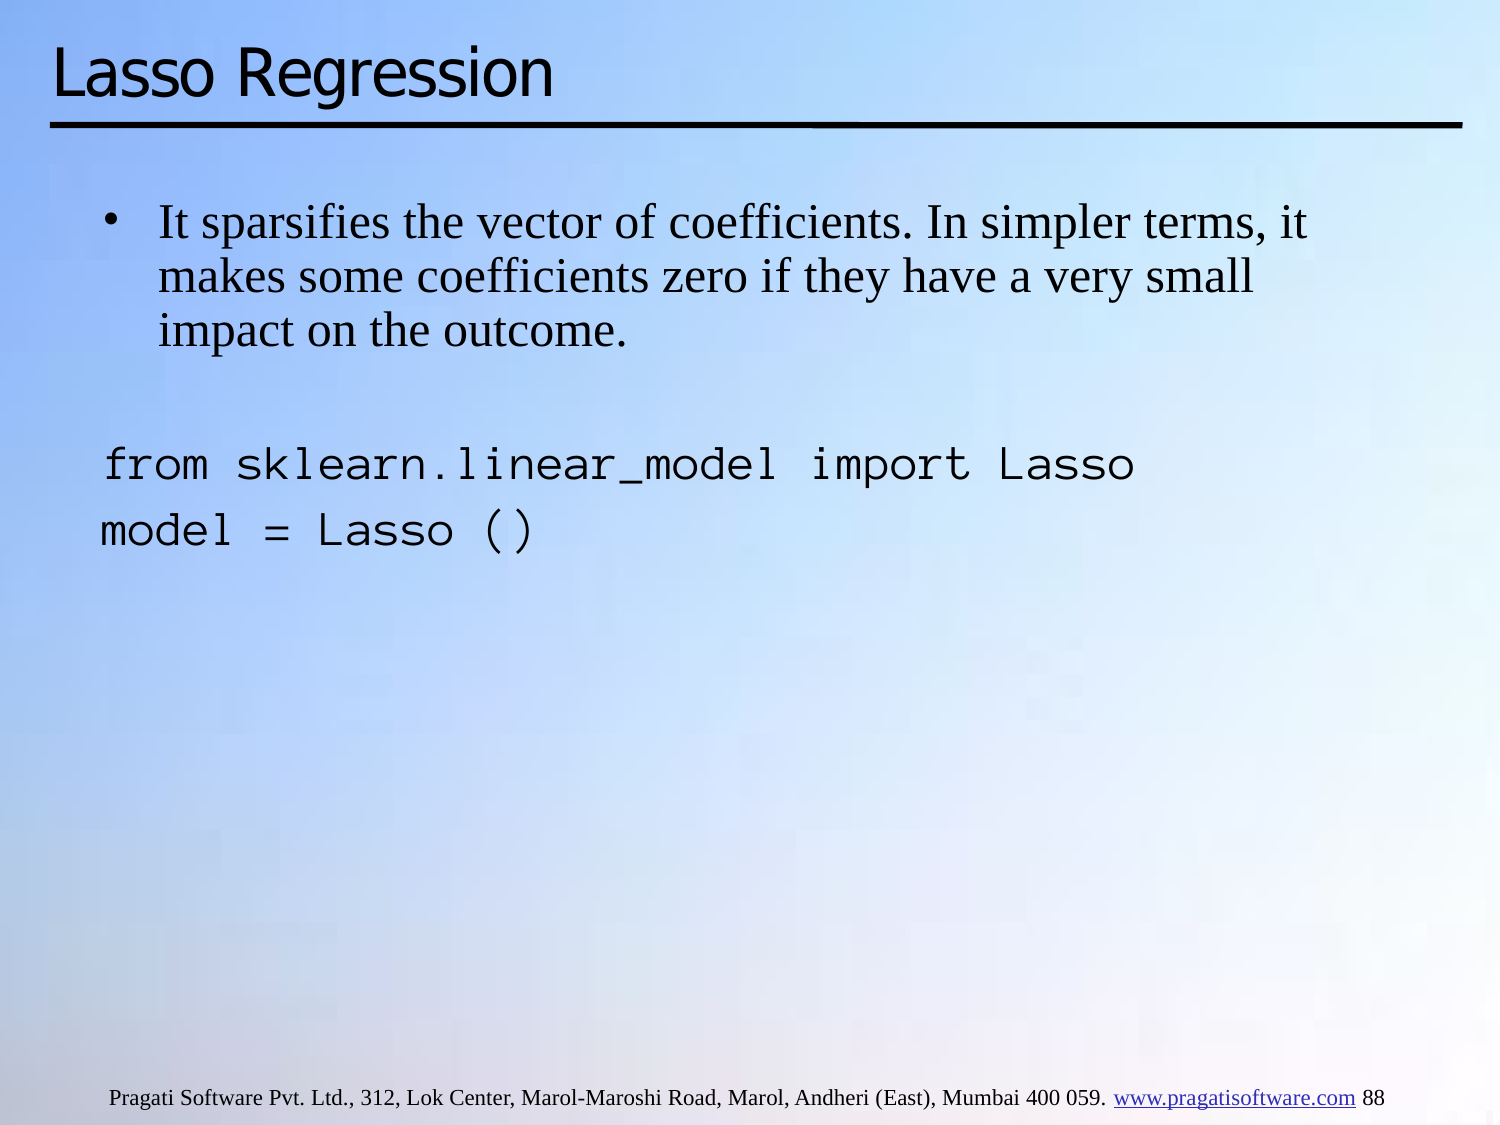

# Lasso Regression
It sparsifies the vector of coefficients. In simpler terms, it makes some coefficients zero if they have a very small impact on the outcome.

from sklearn.linear_model import Lasso
model = Lasso ()